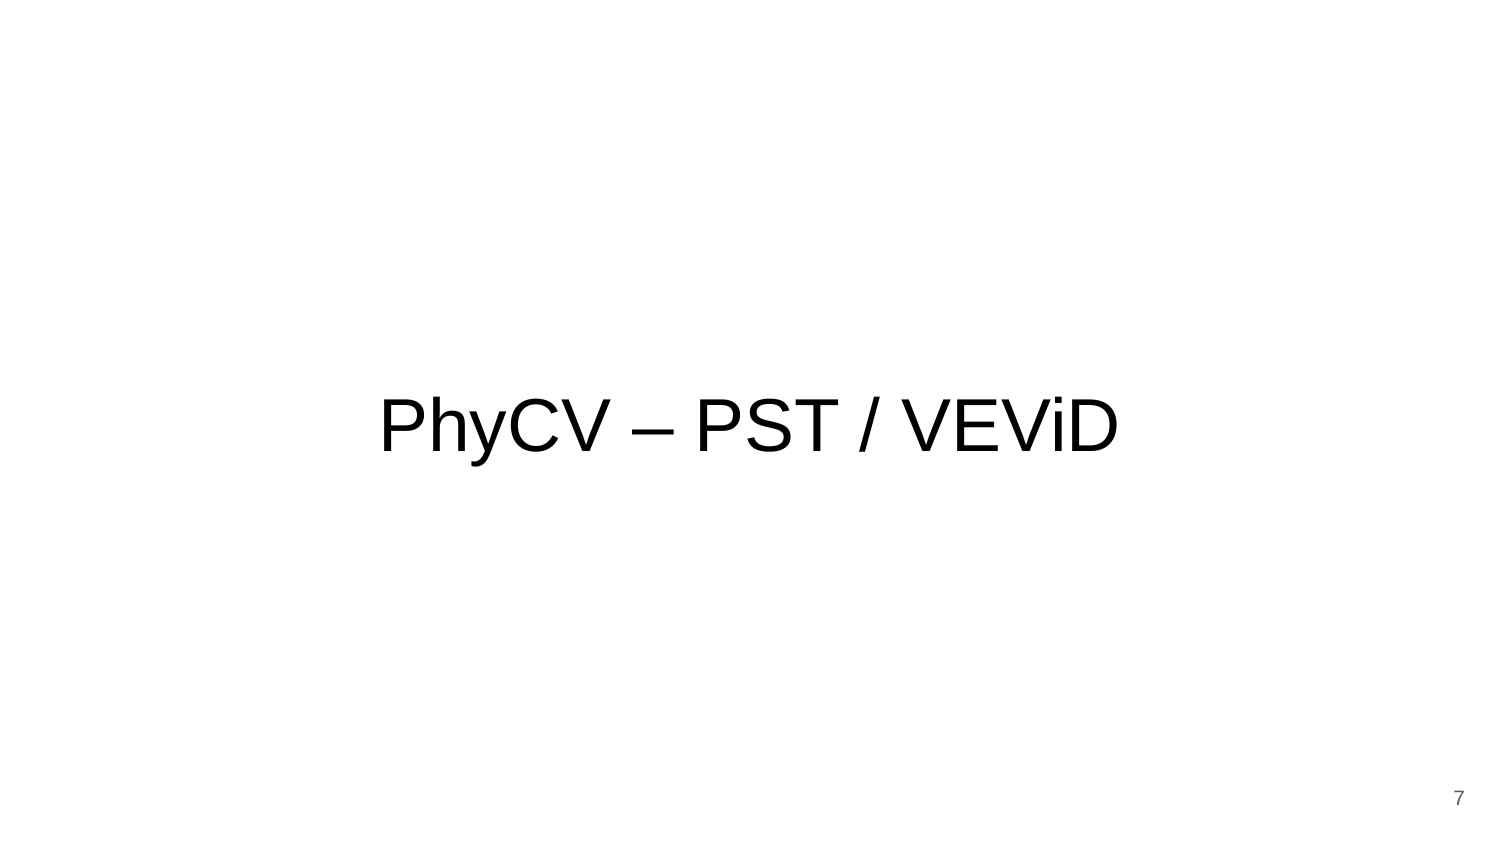

# PhyCV – PST / VEViD
7